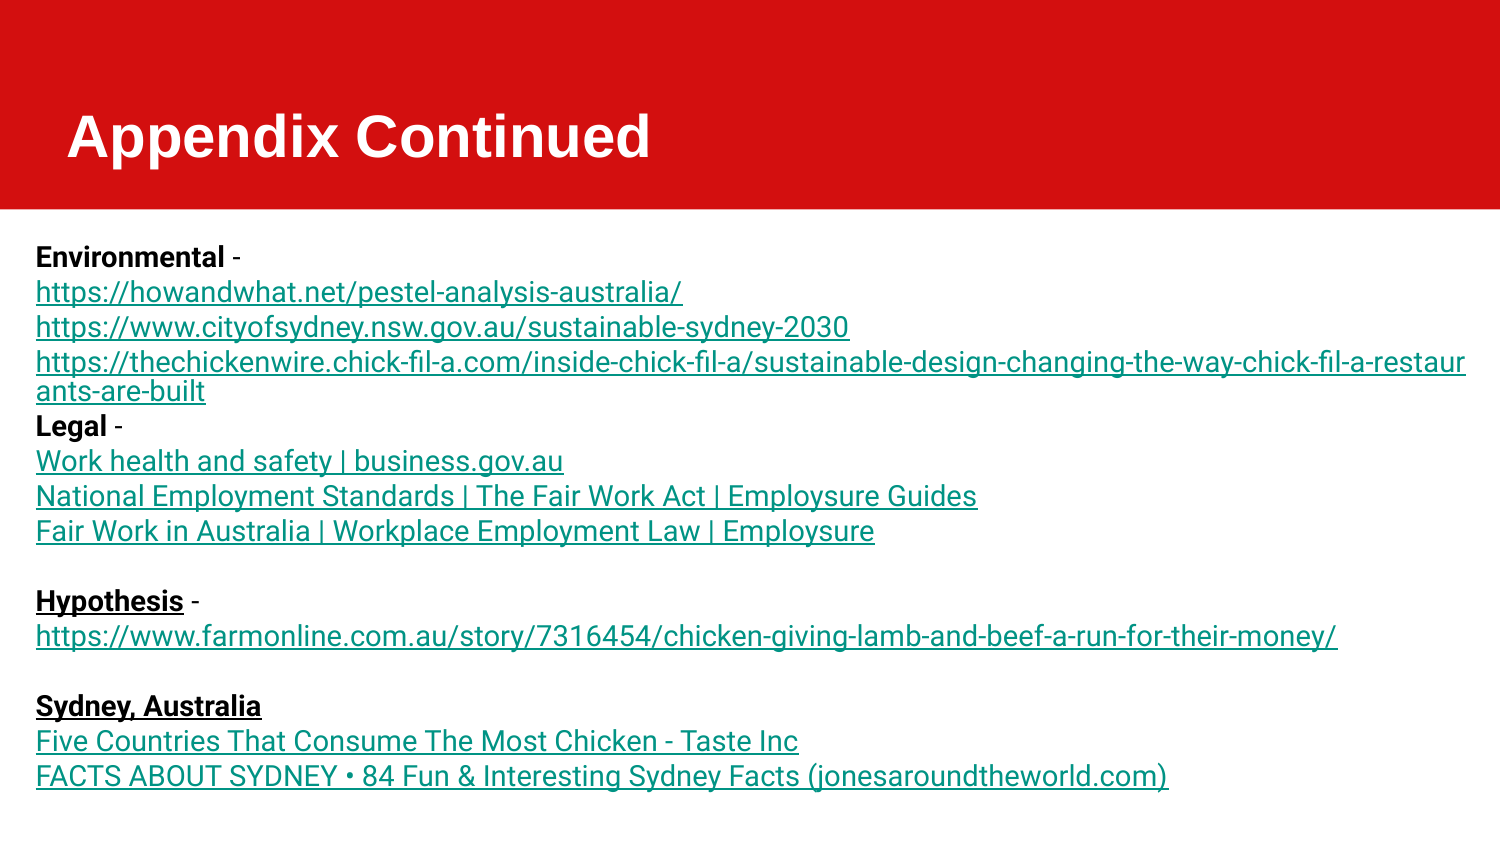

# Appendix Continued
Environmental -
https://howandwhat.net/pestel-analysis-australia/
https://www.cityofsydney.nsw.gov.au/sustainable-sydney-2030
https://thechickenwire.chick-fil-a.com/inside-chick-fil-a/sustainable-design-changing-the-way-chick-fil-a-restaurants-are-built
Legal -
Work health and safety | business.gov.au
National Employment Standards | The Fair Work Act | Employsure Guides
Fair Work in Australia | Workplace Employment Law | Employsure

Hypothesis - https://www.farmonline.com.au/story/7316454/chicken-giving-lamb-and-beef-a-run-for-their-money/

Sydney, Australia
Five Countries That Consume The Most Chicken - Taste Inc
FACTS ABOUT SYDNEY • 84 Fun & Interesting Sydney Facts (jonesaroundtheworld.com)